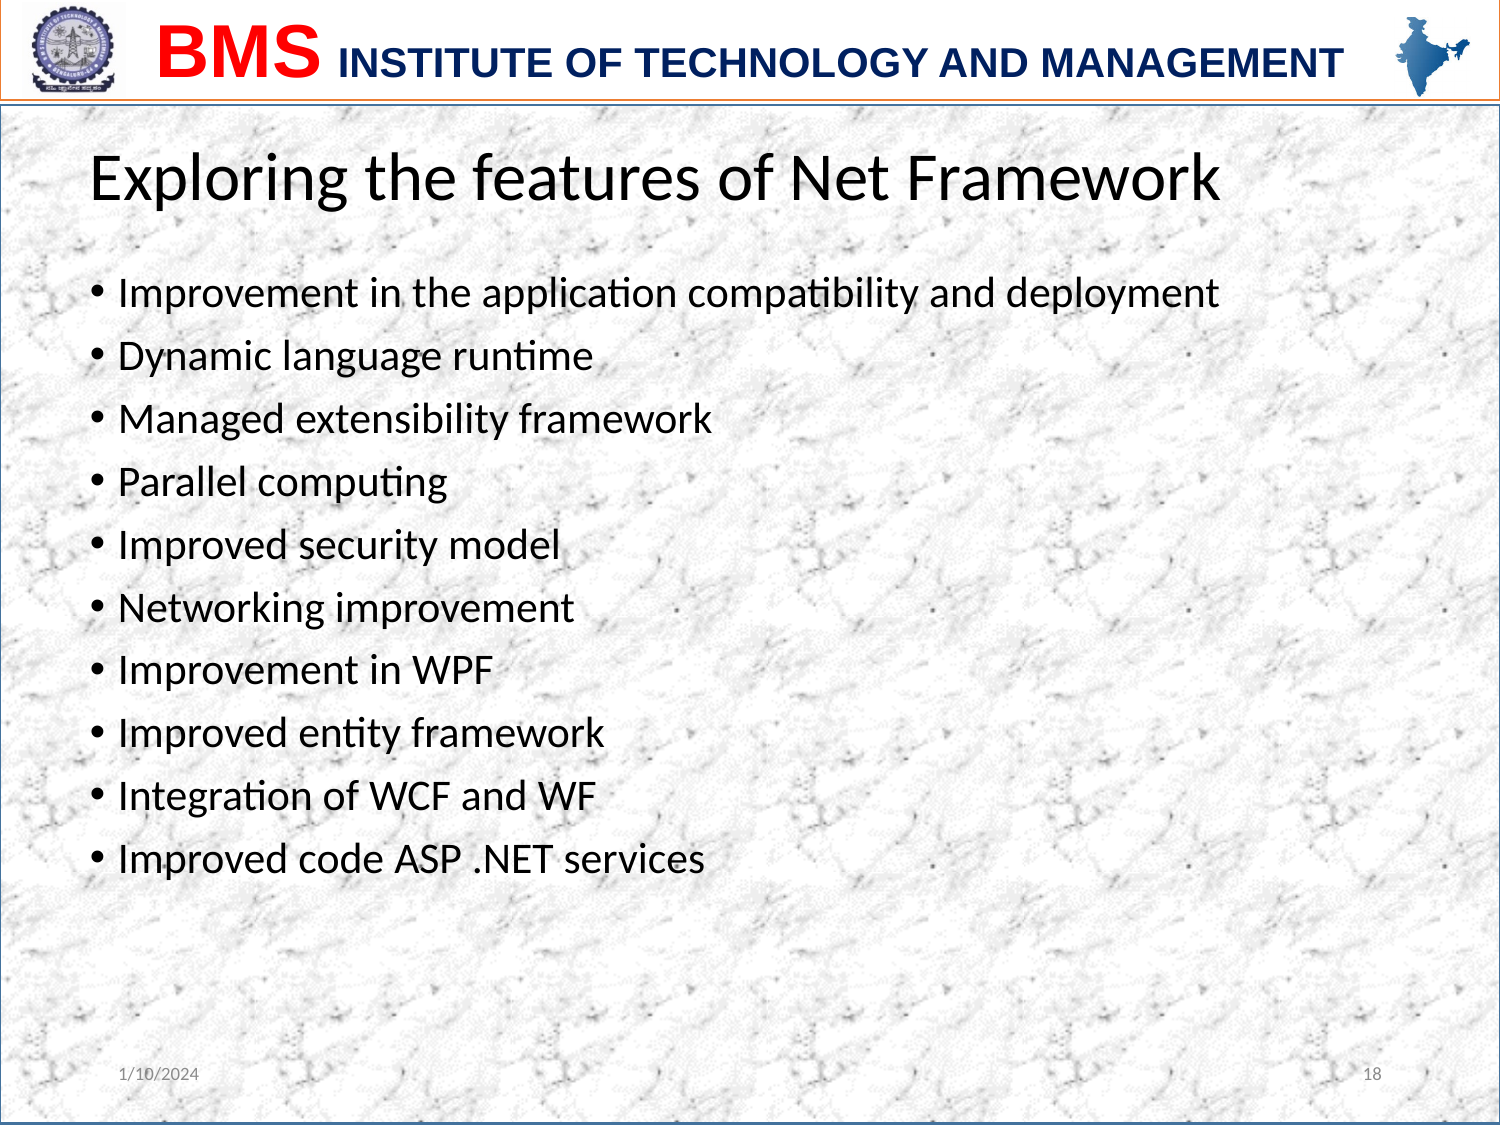

# Exploring the features of Net Framework
Improvement in the application compatibility and deployment
Dynamic language runtime
Managed extensibility framework
Parallel computing
Improved security model
Networking improvement
Improvement in WPF
Improved entity framework
Integration of WCF and WF
Improved code ASP .NET services

1/10/2024
18